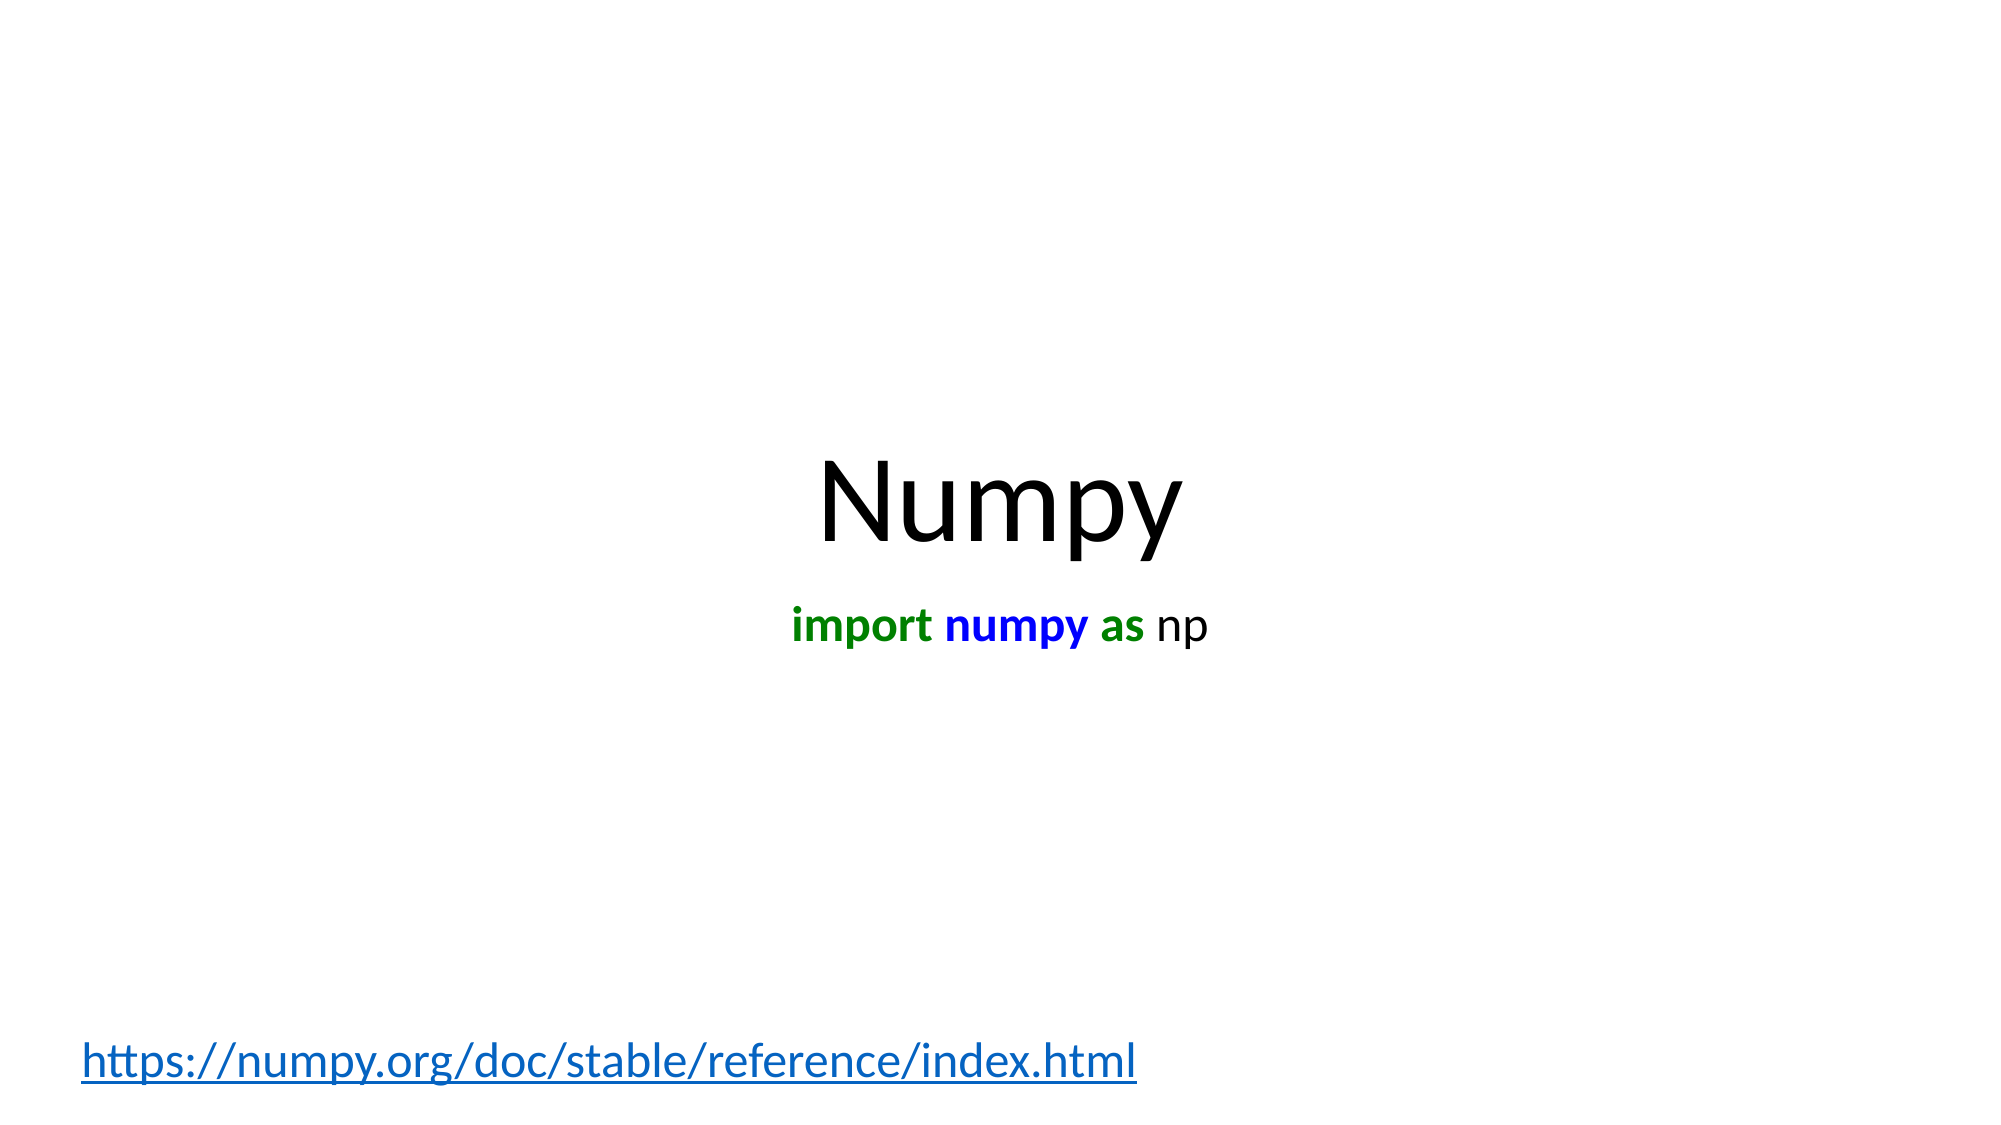

# Numpy
import numpy as np

https://numpy.org/doc/stable/reference/index.html